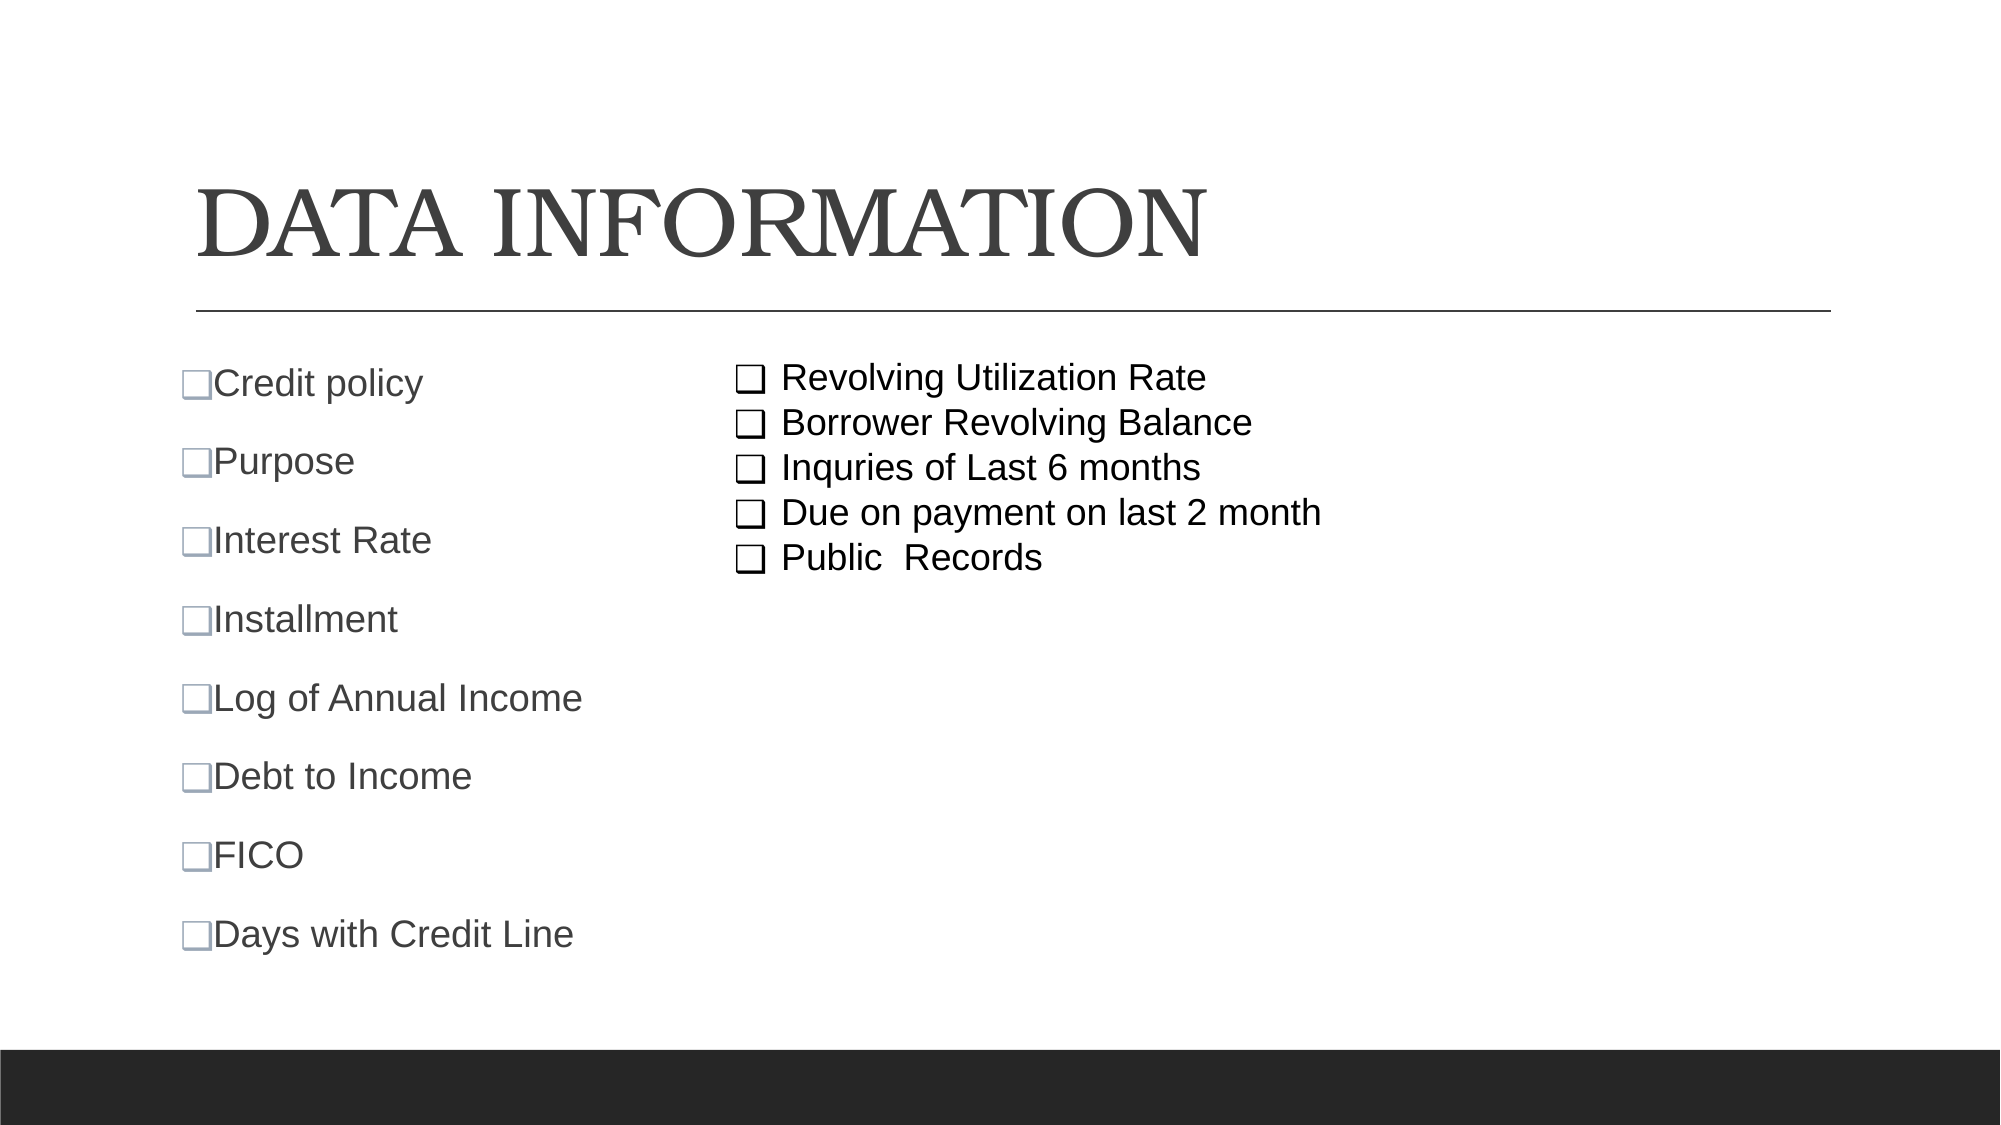

# DATA INFORMATION
Credit policy
Purpose
Interest Rate
Installment
Log of Annual Income
Debt to Income
FICO
Days with Credit Line
Revolving Utilization Rate
Borrower Revolving Balance
Inquries of Last 6 months
Due on payment on last 2 month
Public  Records